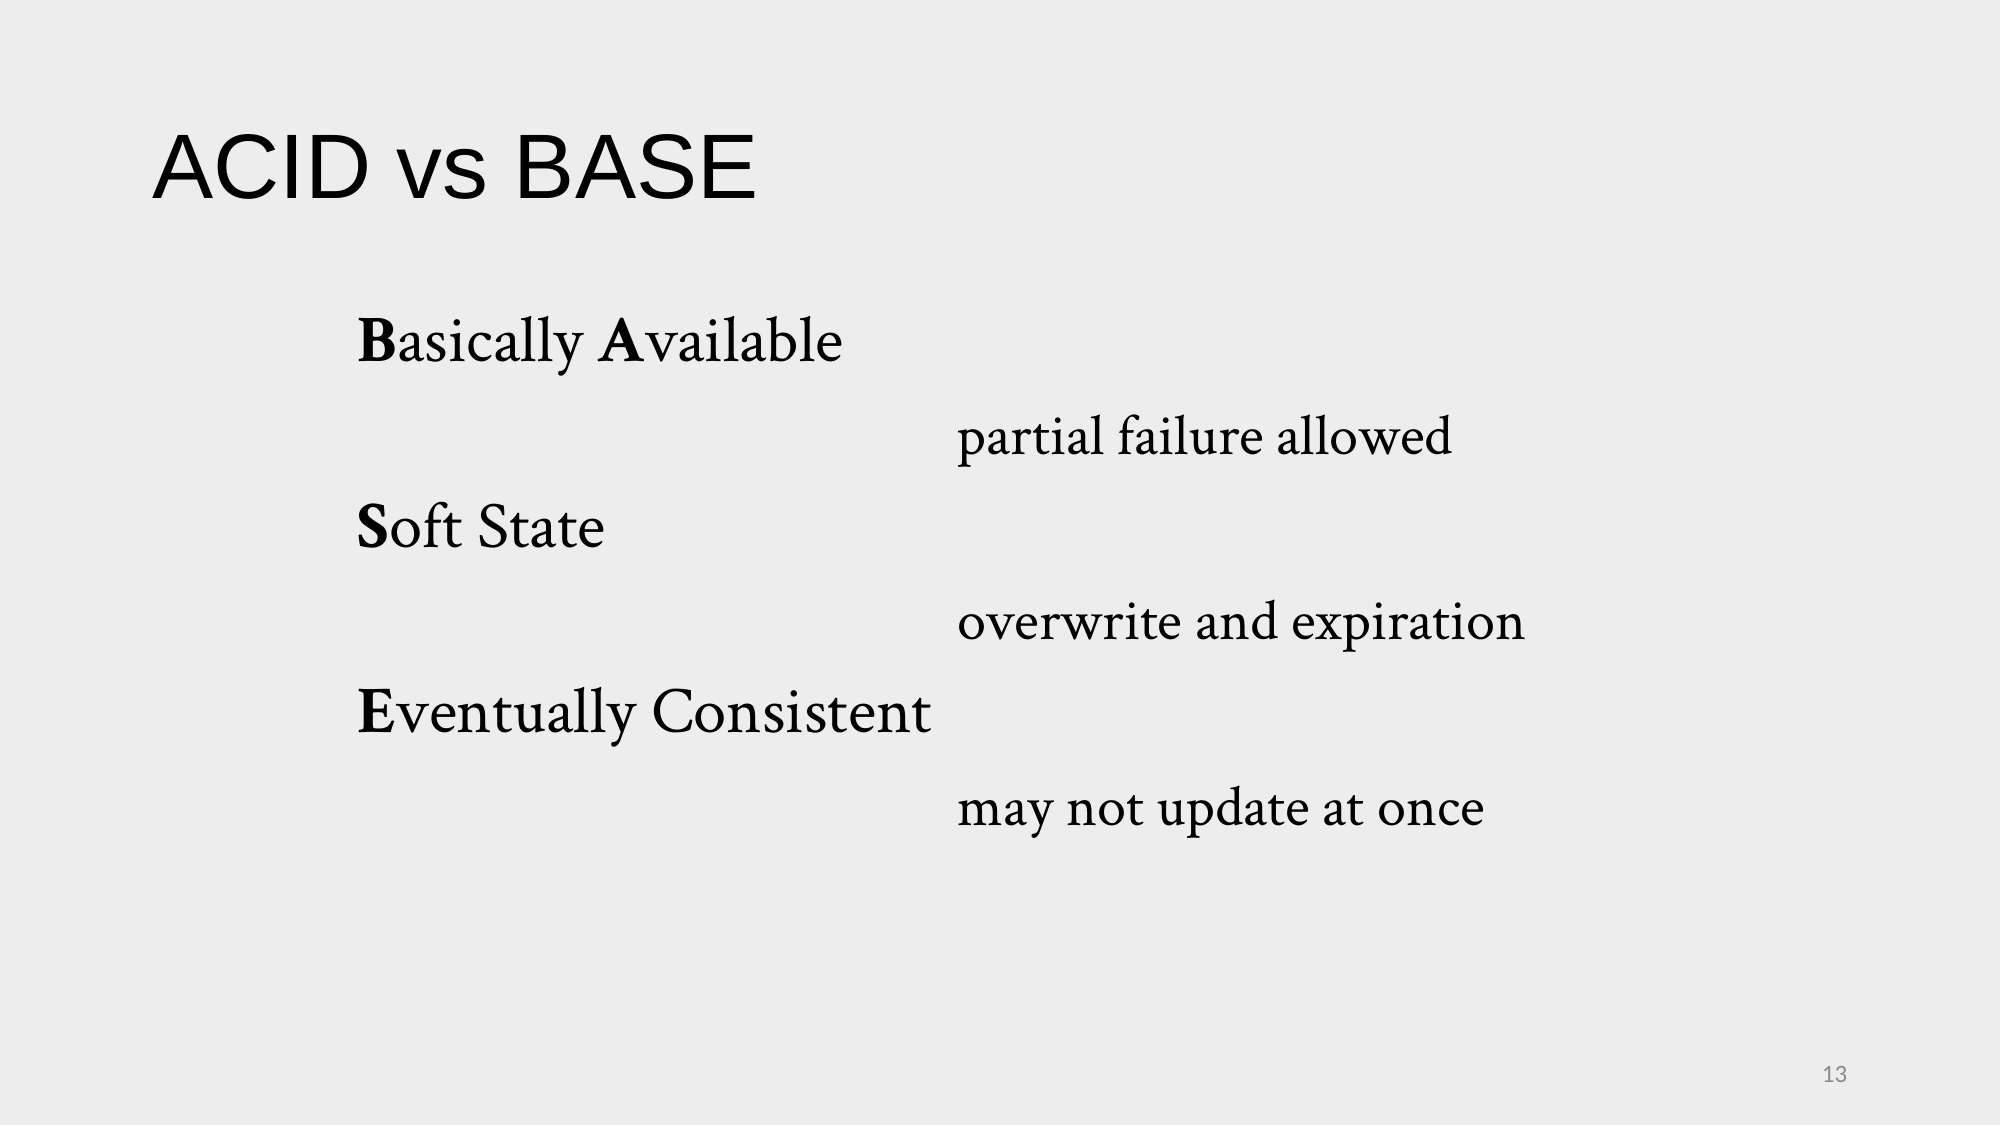

# ACID vs BASE
Basically Available
				partial failure allowed
Soft State
				overwrite and expiration
Eventually Consistent
				may not update at once
13